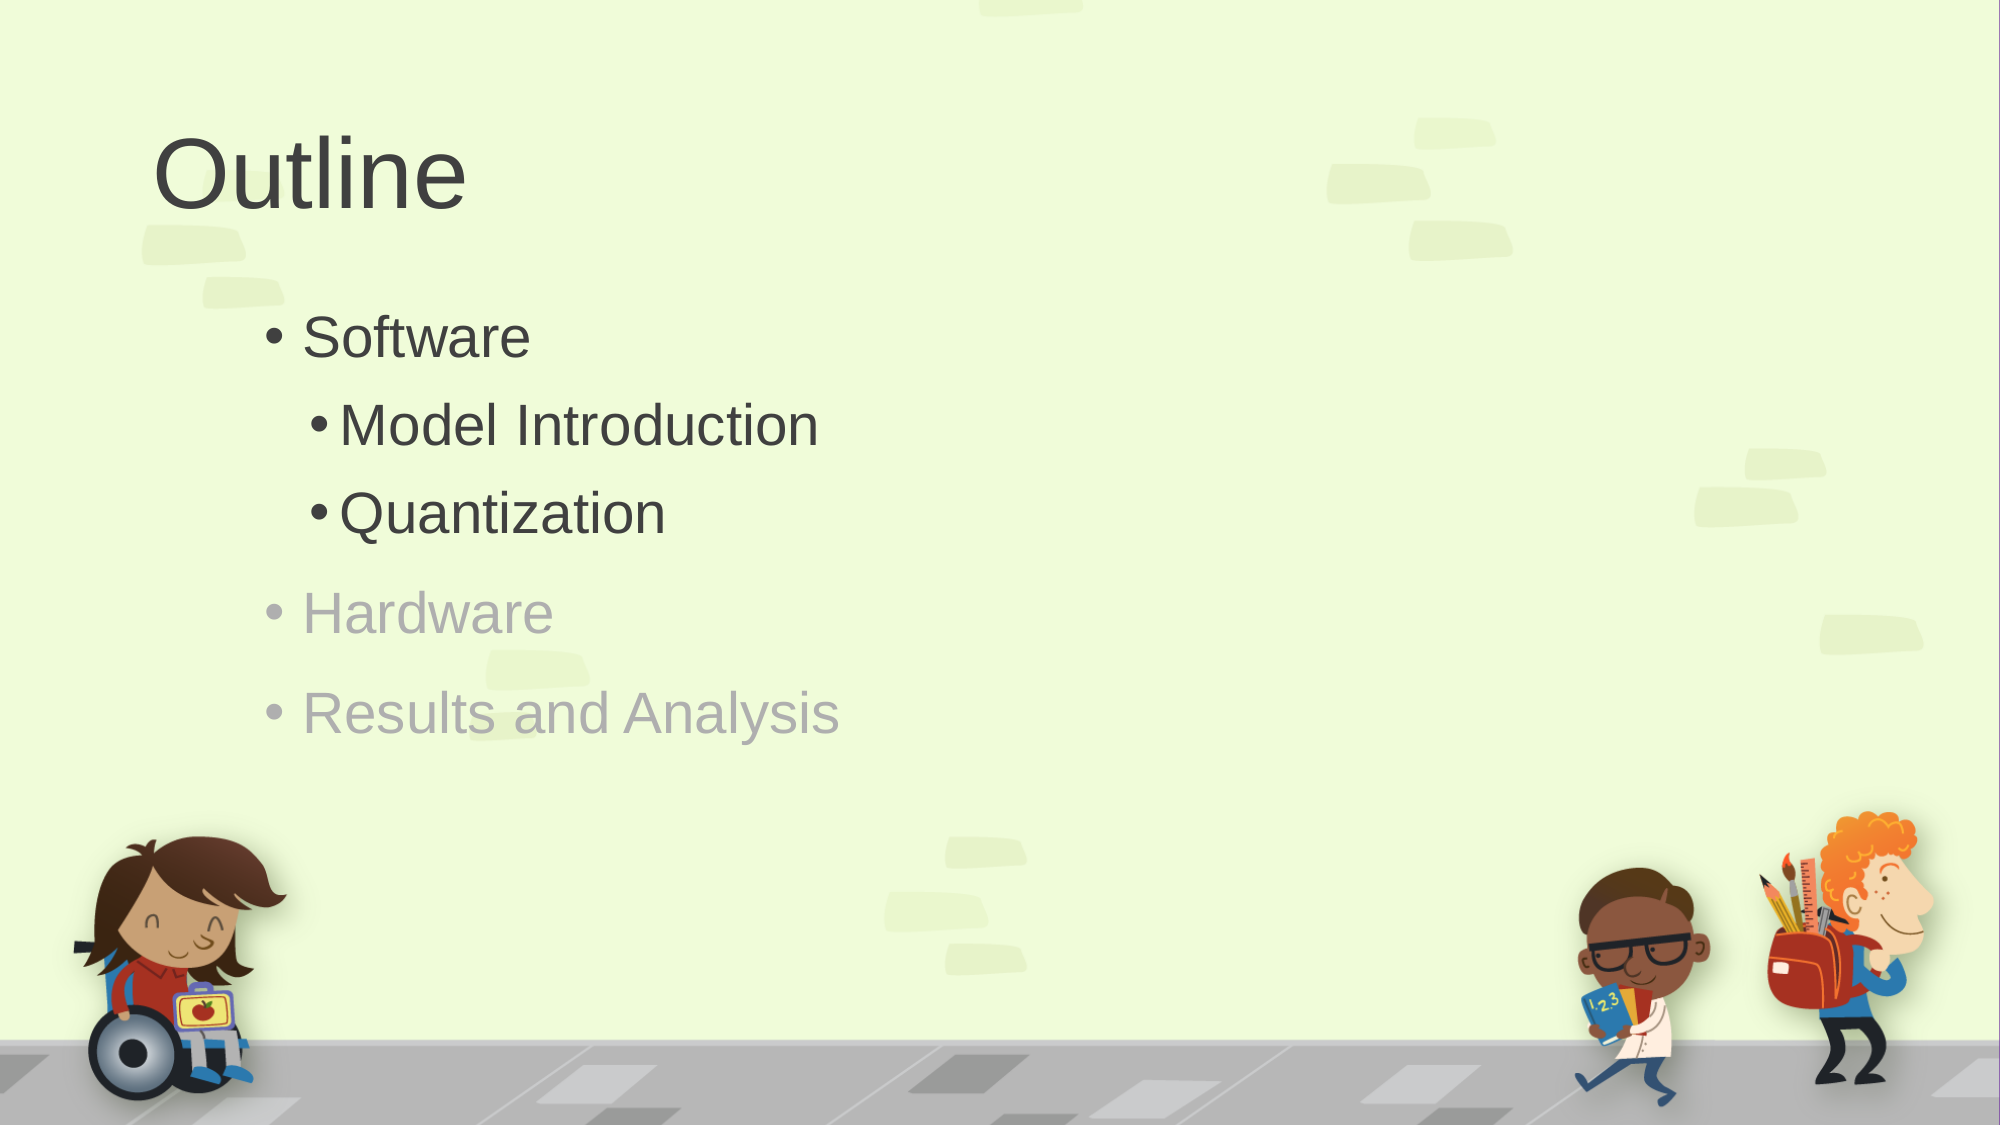

# Outline
Software
Model Introduction
Quantization
Hardware
Results and Analysis